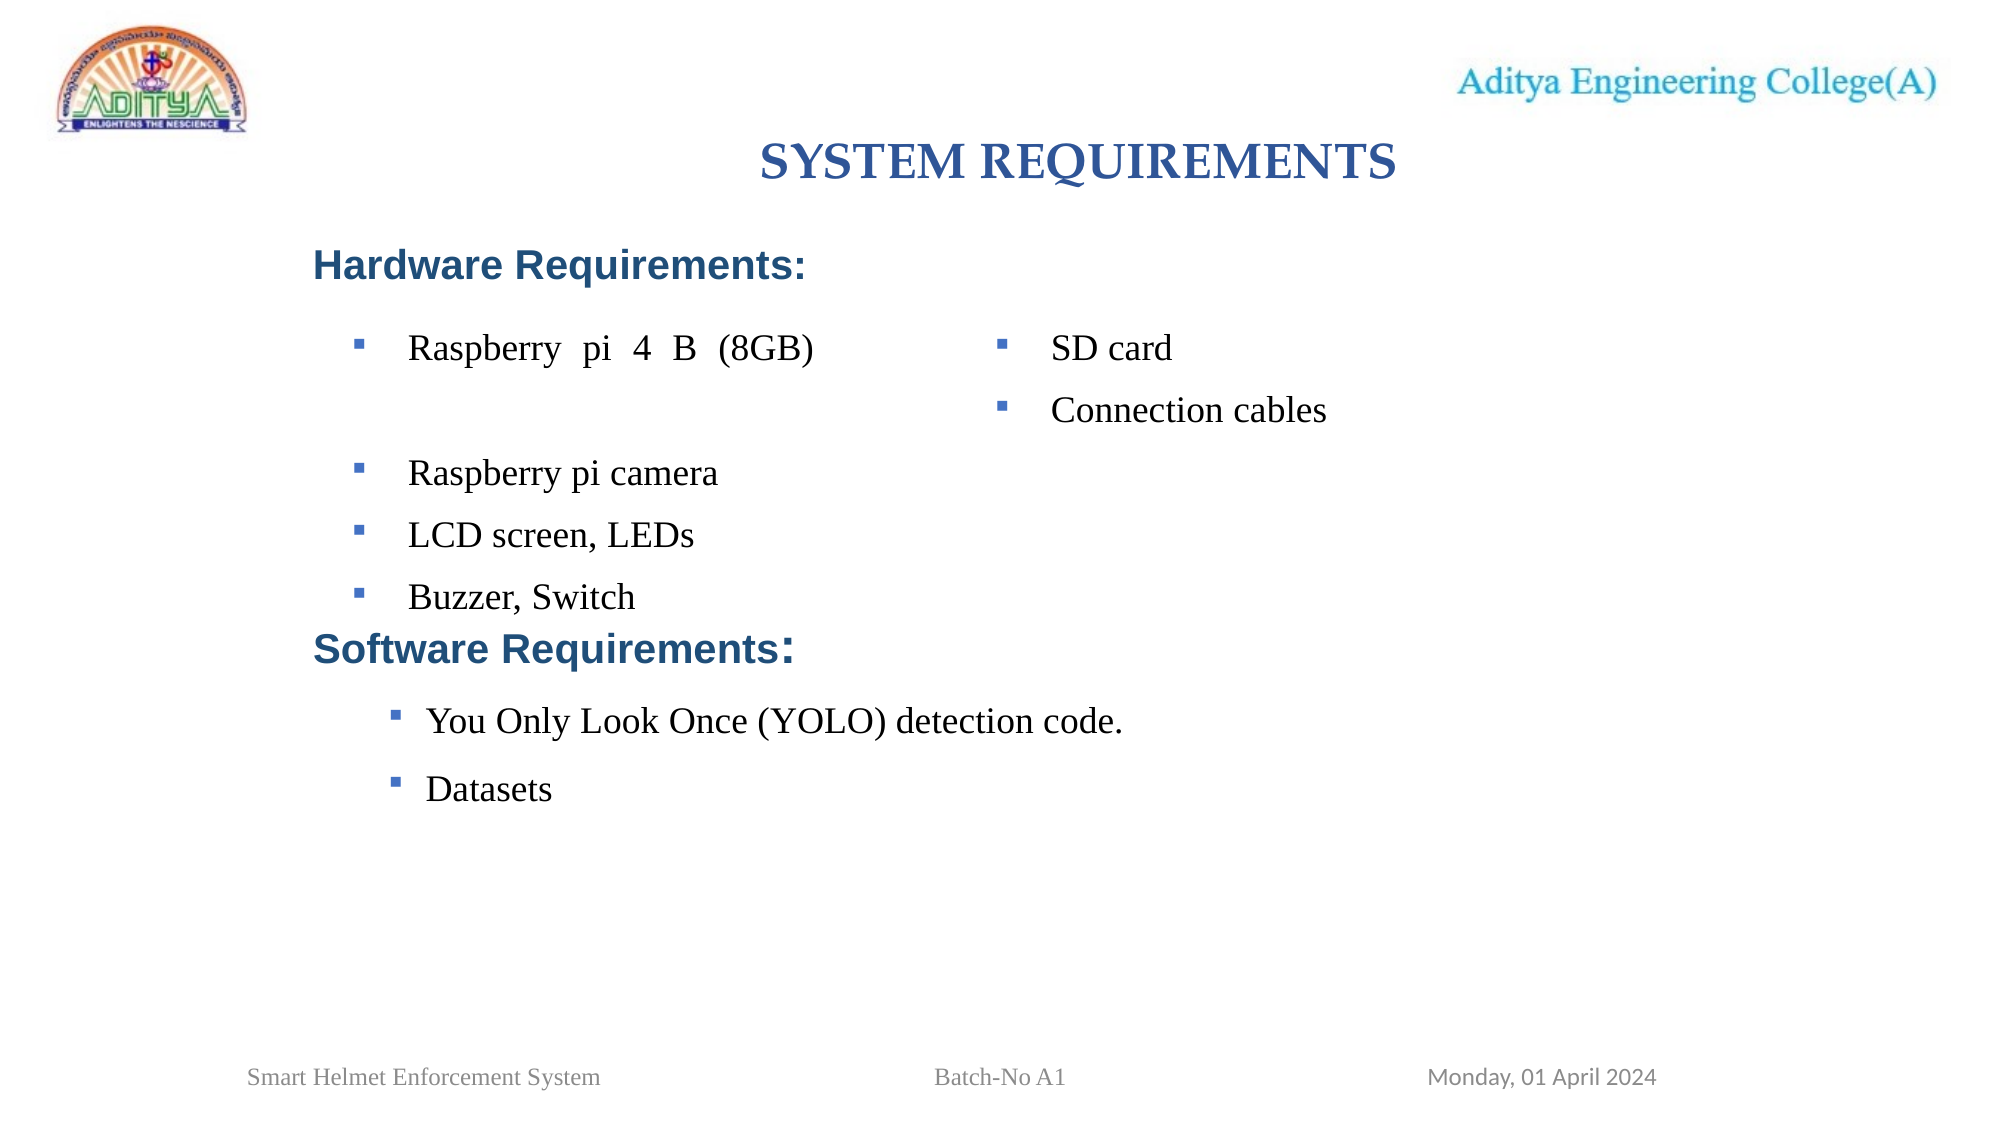

# SYSTEM REQUIREMENTS
Hardware Requirements:
| Raspberry pi 4 B (8GB) Raspberry pi camera LCD screen, LEDs Buzzer, Switch | SD card Connection cables |
| --- | --- |
Software Requirements:
You Only Look Once (YOLO) detection code.
Datasets

14
Monday, 01 April 2024
Smart Helmet Enforcement System	                                      Batch-No A1